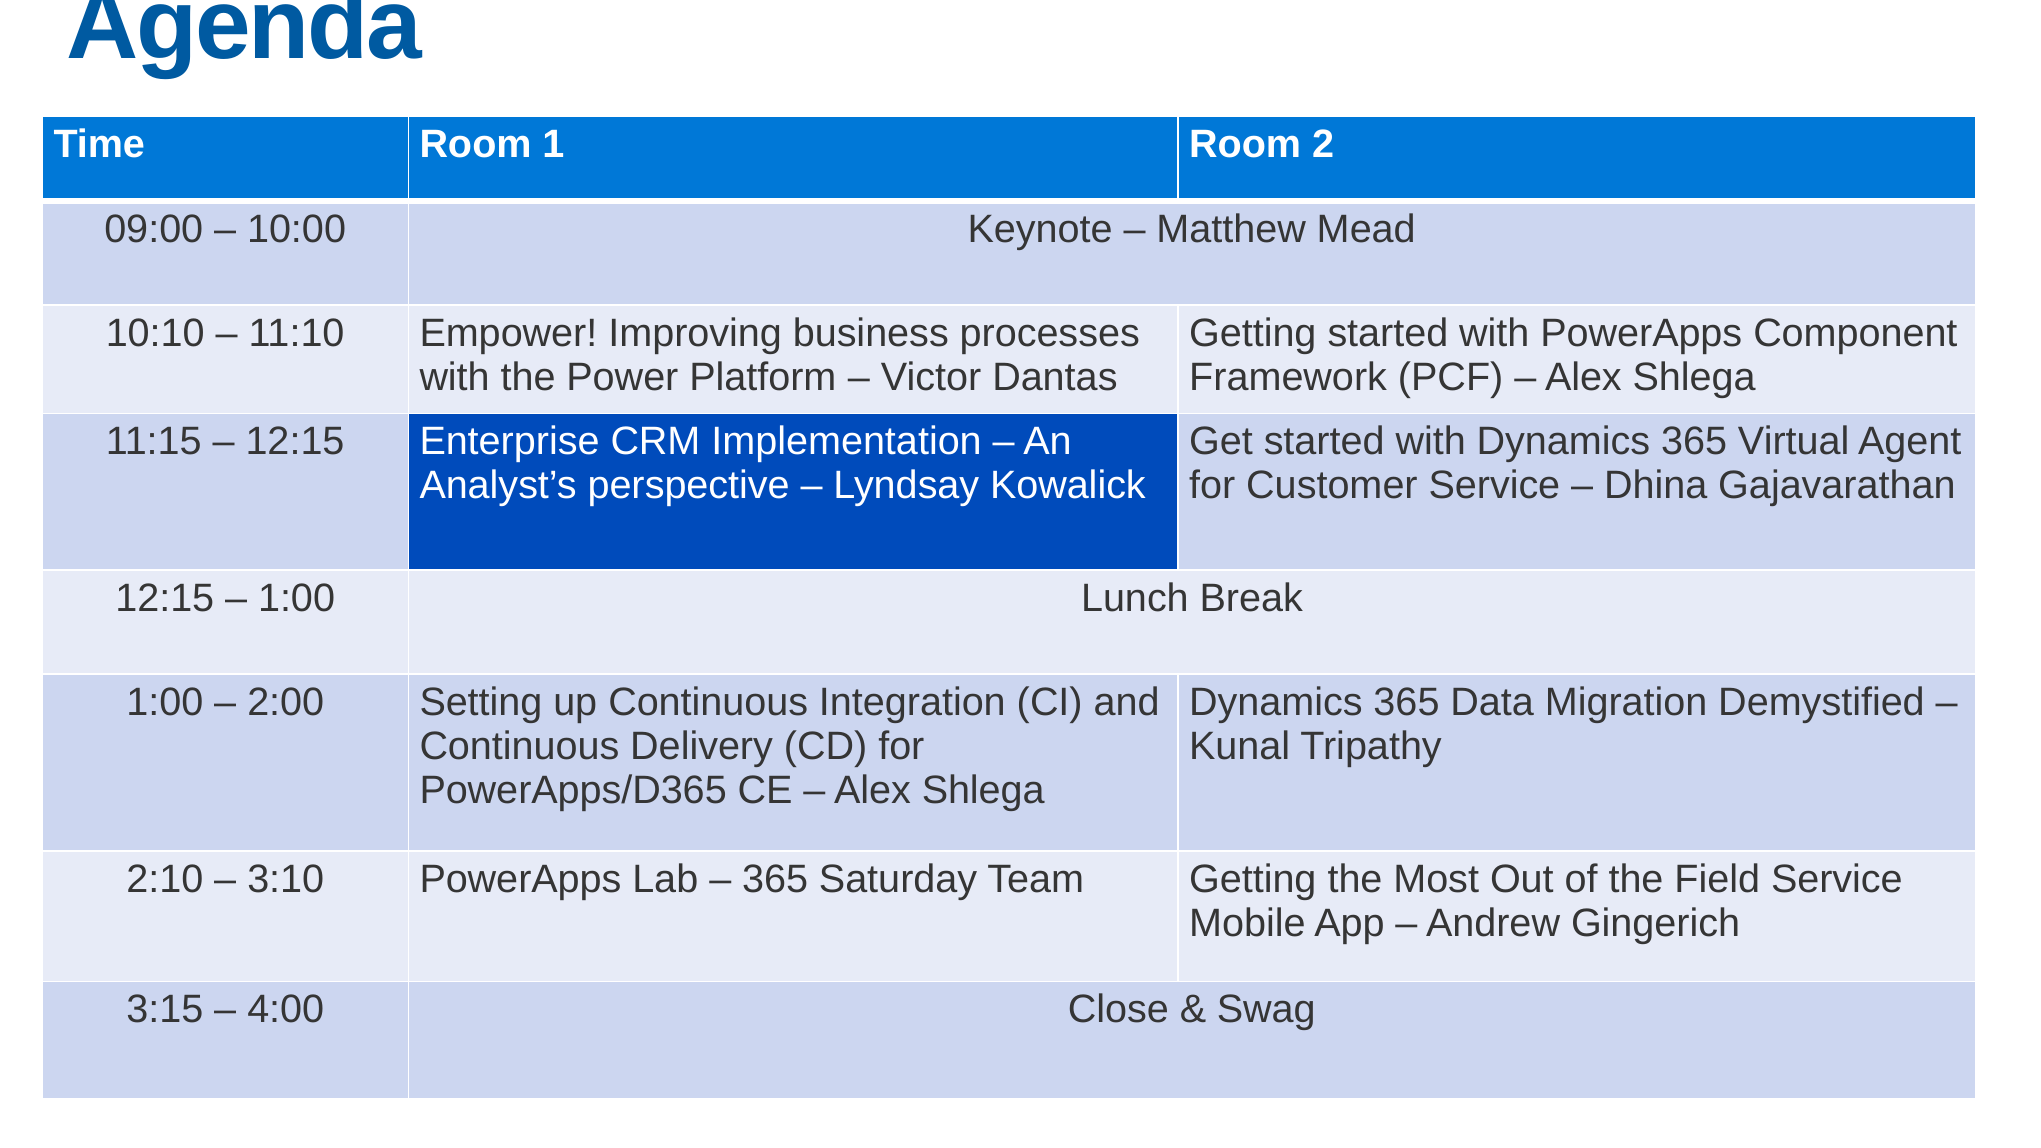

# Agenda
| Time | Room 1 | Room 2 |
| --- | --- | --- |
| 09:00 – 10:00 | Keynote – Matthew Mead |  |
| 10:10 – 11:10 | Empower! Improving business processes with the Power Platform – Victor Dantas | Getting started with PowerApps Component Framework (PCF) – Alex Shlega |
| 11:15 – 12:15 | Enterprise CRM Implementation – An Analyst’s perspective – Lyndsay Kowalick | Get started with Dynamics 365 Virtual Agent for Customer Service – Dhina Gajavarathan |
| 12:15 – 1:00 | Lunch Break |  |
| 1:00 – 2:00 | Setting up Continuous Integration (CI) and Continuous Delivery (CD) for PowerApps/D365 CE – Alex Shlega | Dynamics 365 Data Migration Demystified – Kunal Tripathy |
| 2:10 – 3:10 | PowerApps Lab – 365 Saturday Team | Getting the Most Out of the Field Service Mobile App – Andrew Gingerich |
| 3:15 – 4:00 | Close & Swag |  |